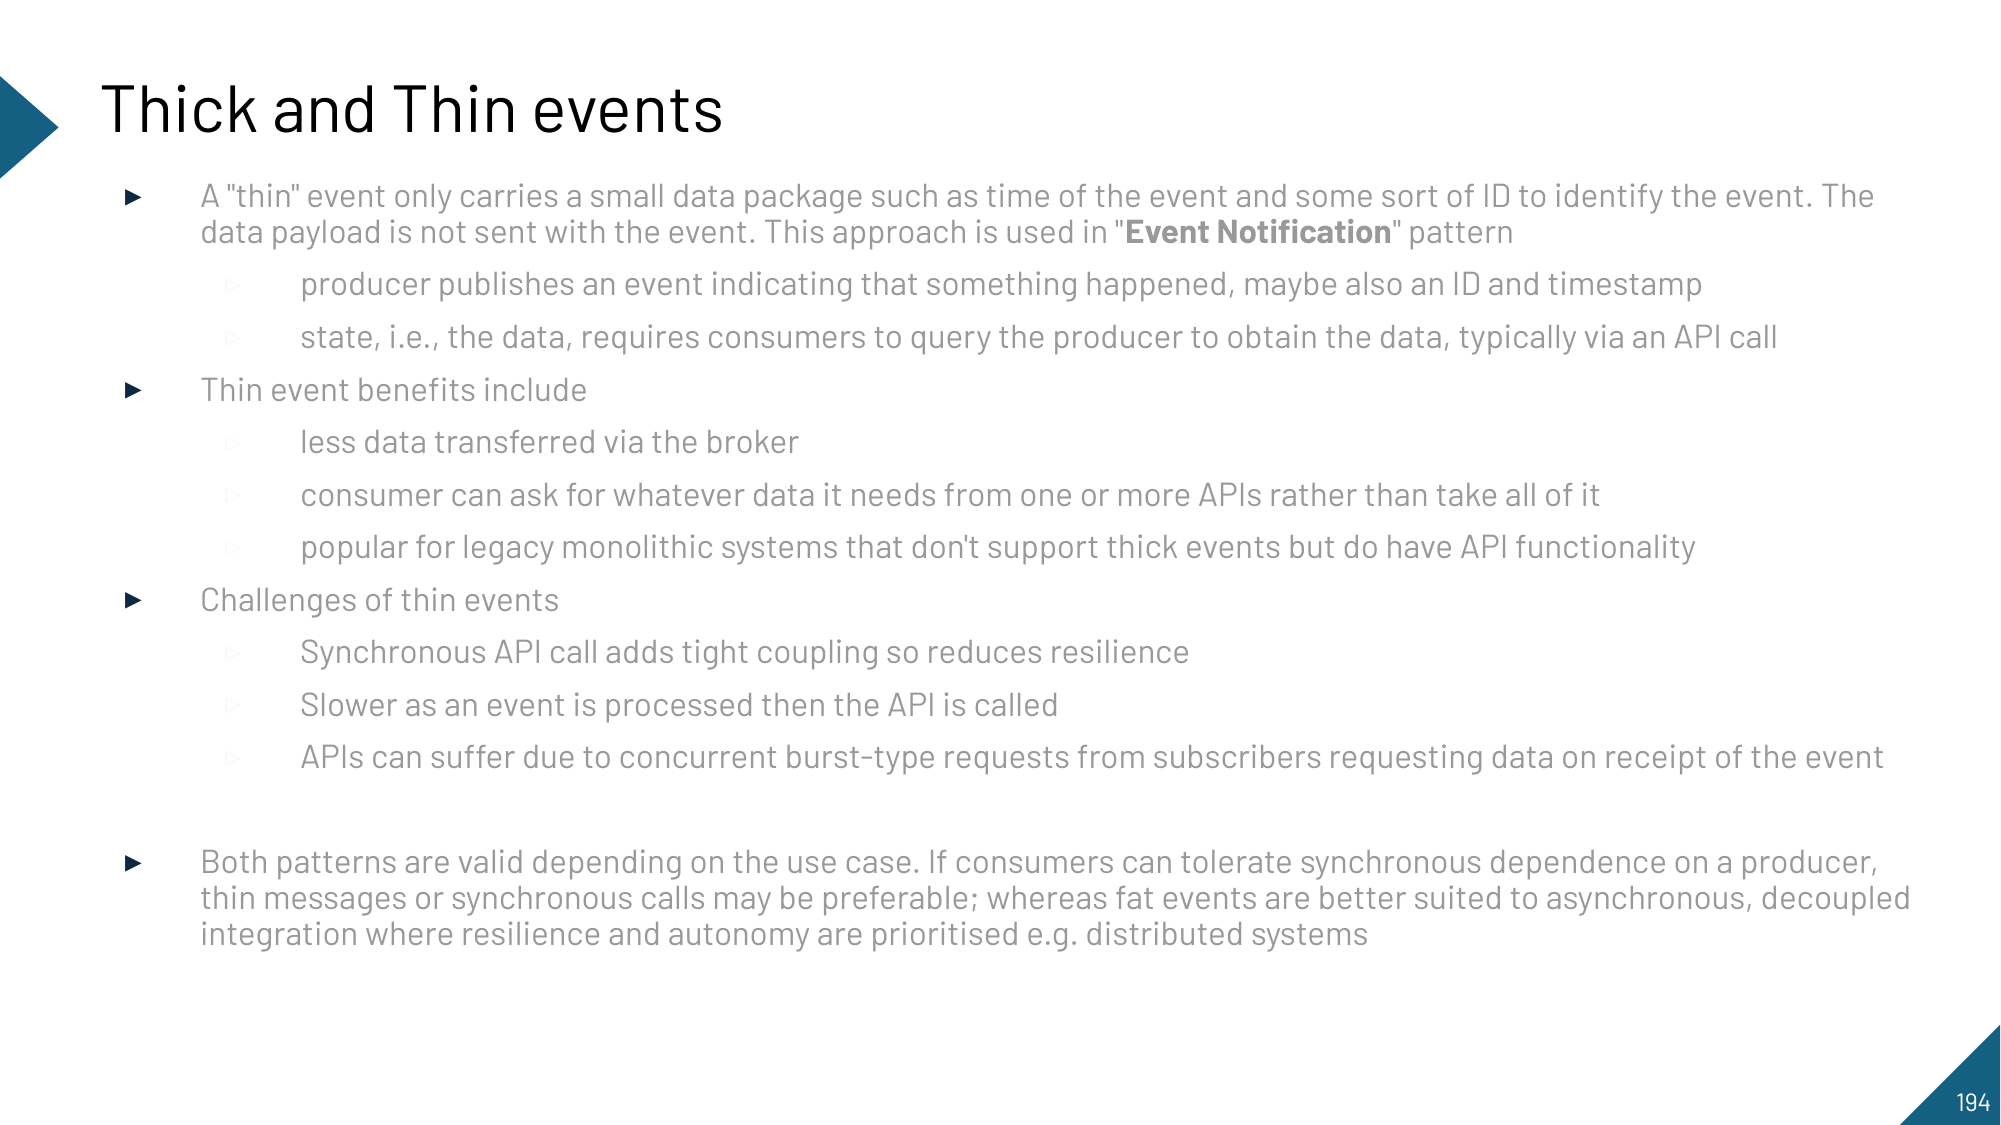

# Thick and Thin events
A "thin" event only carries a small data package such as time of the event and some sort of ID to identify the event. The data payload is not sent with the event. This approach is used in "Event Notification" pattern
producer publishes an event indicating that something happened, maybe also an ID and timestamp
state, i.e., the data, requires consumers to query the producer to obtain the data, typically via an API call
Thin event benefits include
less data transferred via the broker
consumer can ask for whatever data it needs from one or more APIs rather than take all of it
popular for legacy monolithic systems that don't support thick events but do have API functionality
Challenges of thin events
Synchronous API call adds tight coupling so reduces resilience
Slower as an event is processed then the API is called
APIs can suffer due to concurrent burst-type requests from subscribers requesting data on receipt of the event

Both patterns are valid depending on the use case. If consumers can tolerate synchronous dependence on a producer, thin messages or synchronous calls may be preferable; whereas fat events are better suited to asynchronous, decoupled integration where resilience and autonomy are prioritised e.g. distributed systems

194